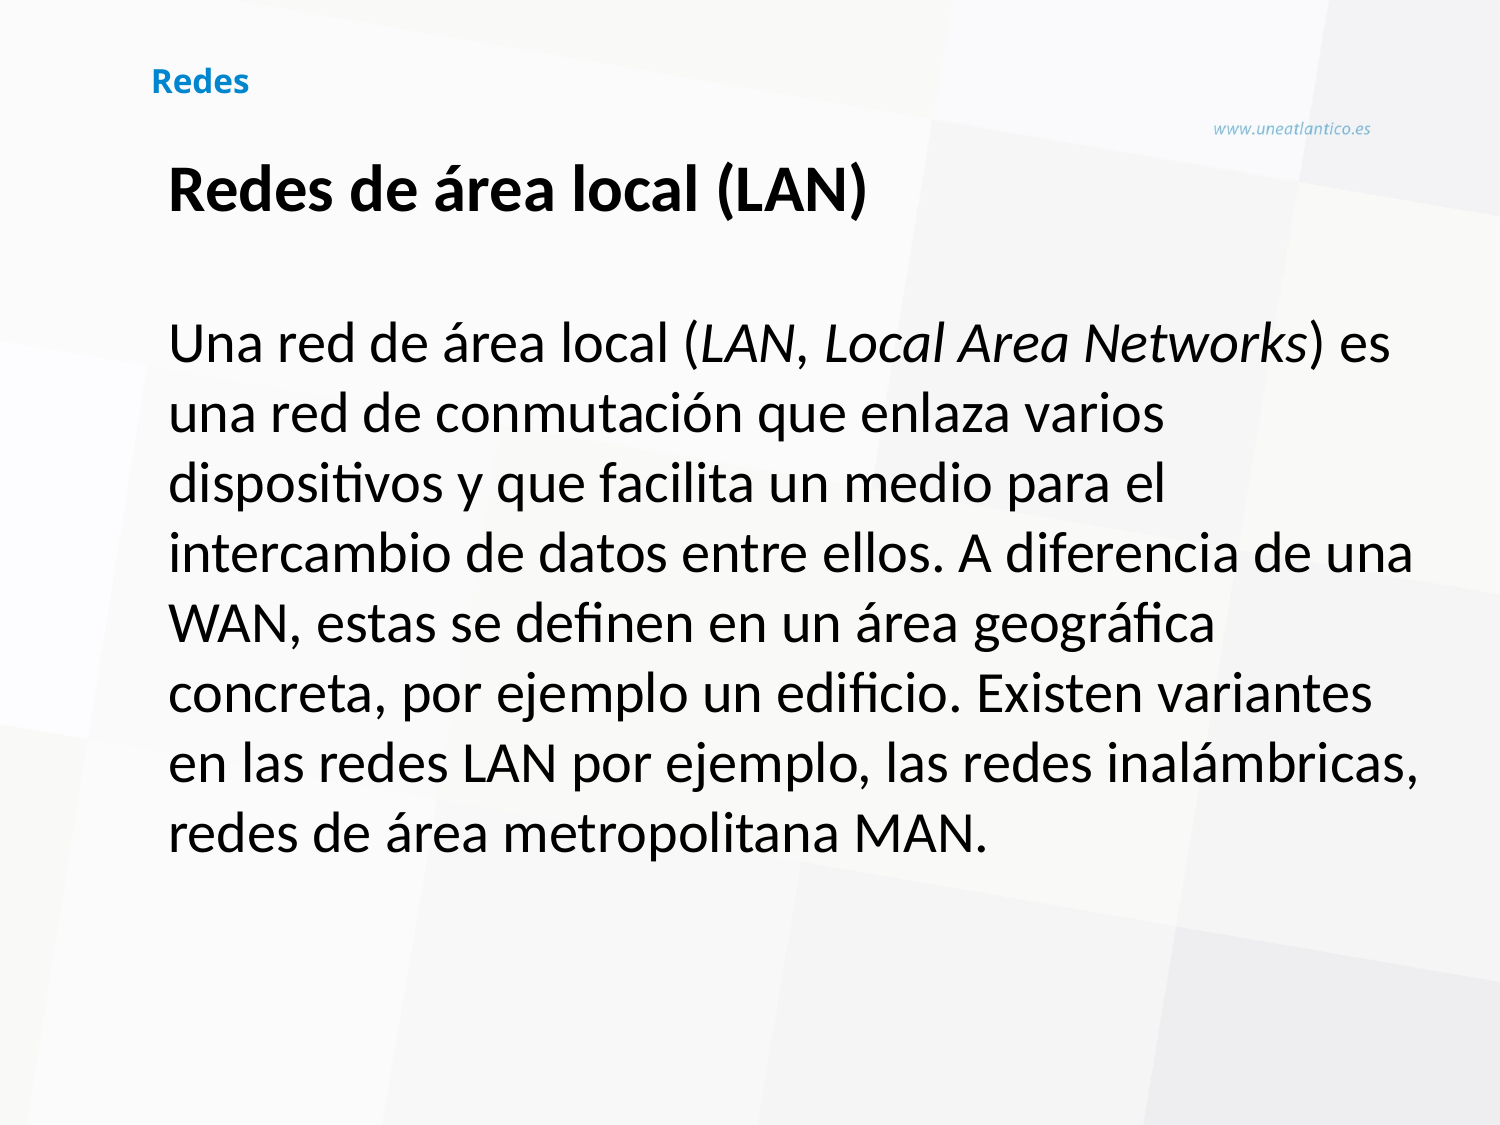

# Redes
Redes de área local (LAN)

Una red de área local (LAN, Local Area Networks) es una red de conmutación que enlaza varios dispositivos y que facilita un medio para el intercambio de datos entre ellos. A diferencia de una WAN, estas se definen en un área geográfica concreta, por ejemplo un edificio. Existen variantes en las redes LAN por ejemplo, las redes inalámbricas, redes de área metropolitana MAN.